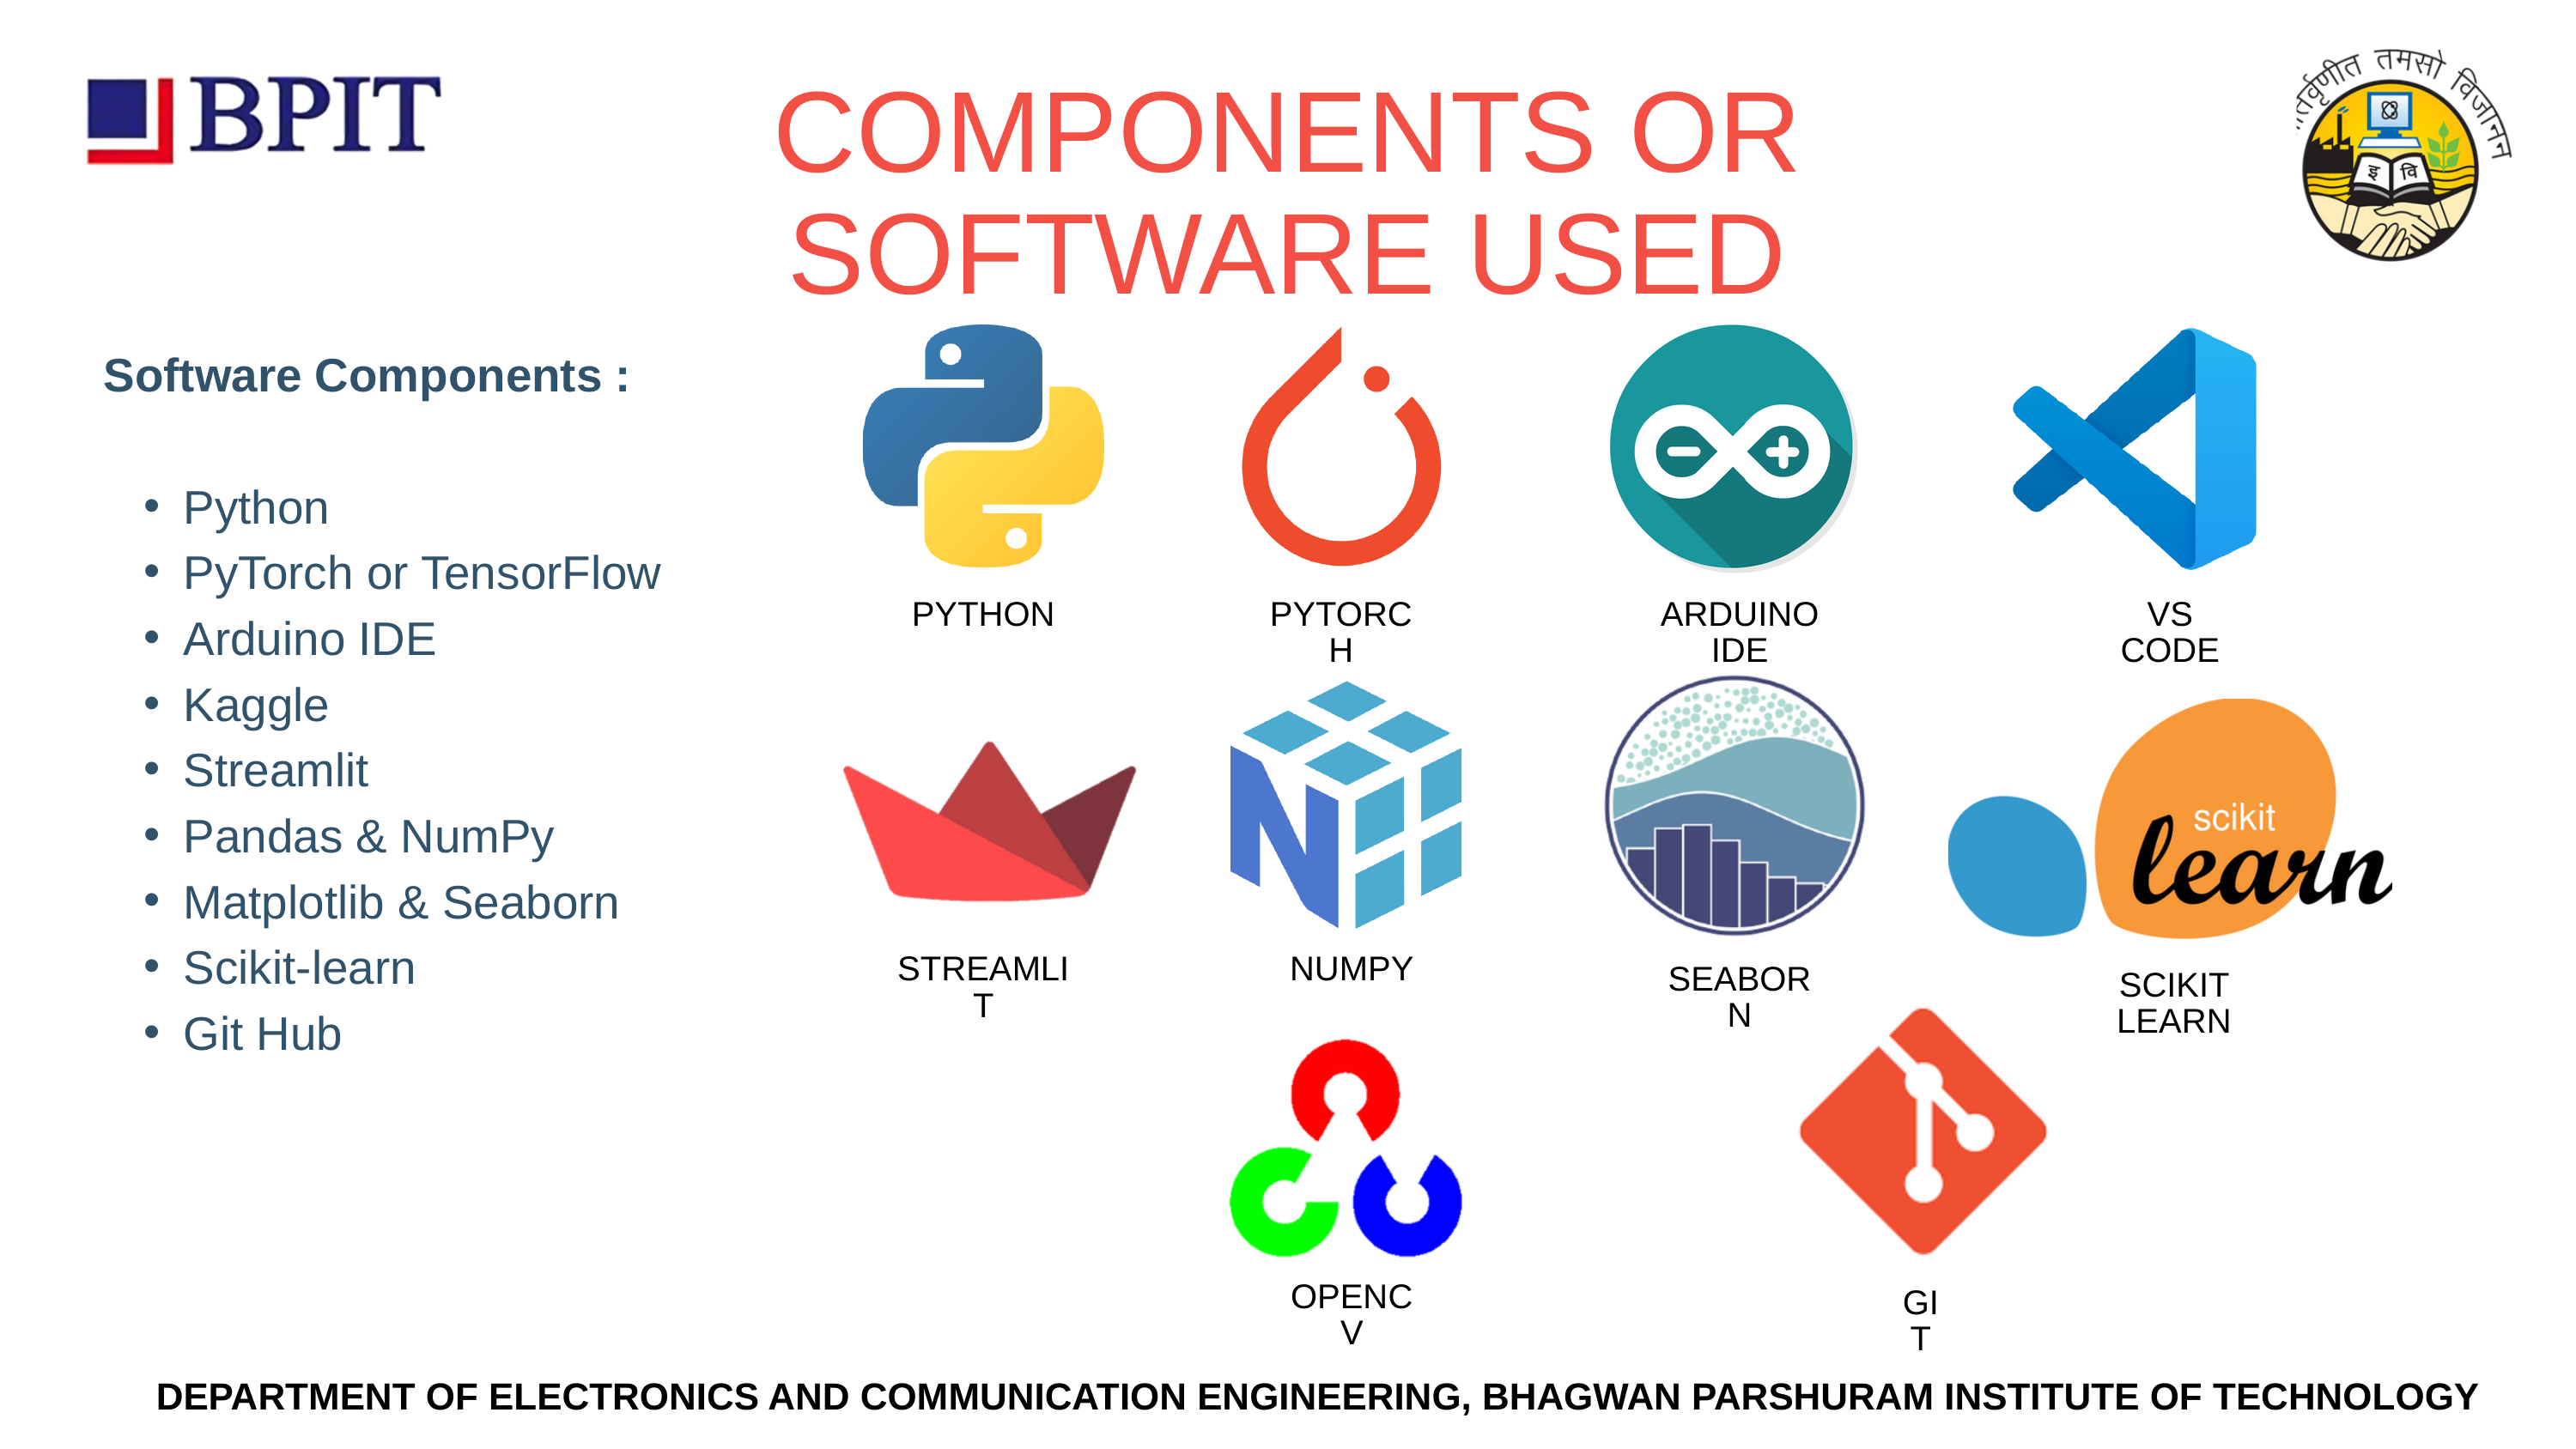

COMPONENTS OR SOFTWARE USED

Software Components :

Python
PyTorch or TensorFlow
Arduino IDE
Kaggle
Streamlit
Pandas & NumPy
Matplotlib & Seaborn
Scikit-learn
Git Hub

PYTHON
PYTORCH
ARDUINO IDE
VS CODE

STREAMLIT
NUMPY
SEABORN

SCIKIT LEARN

OPENCV
GIT
DEPARTMENT OF ELECTRONICS AND COMMUNICATION ENGINEERING, BHAGWAN PARSHURAM INSTITUTE OF TECHNOLOGY